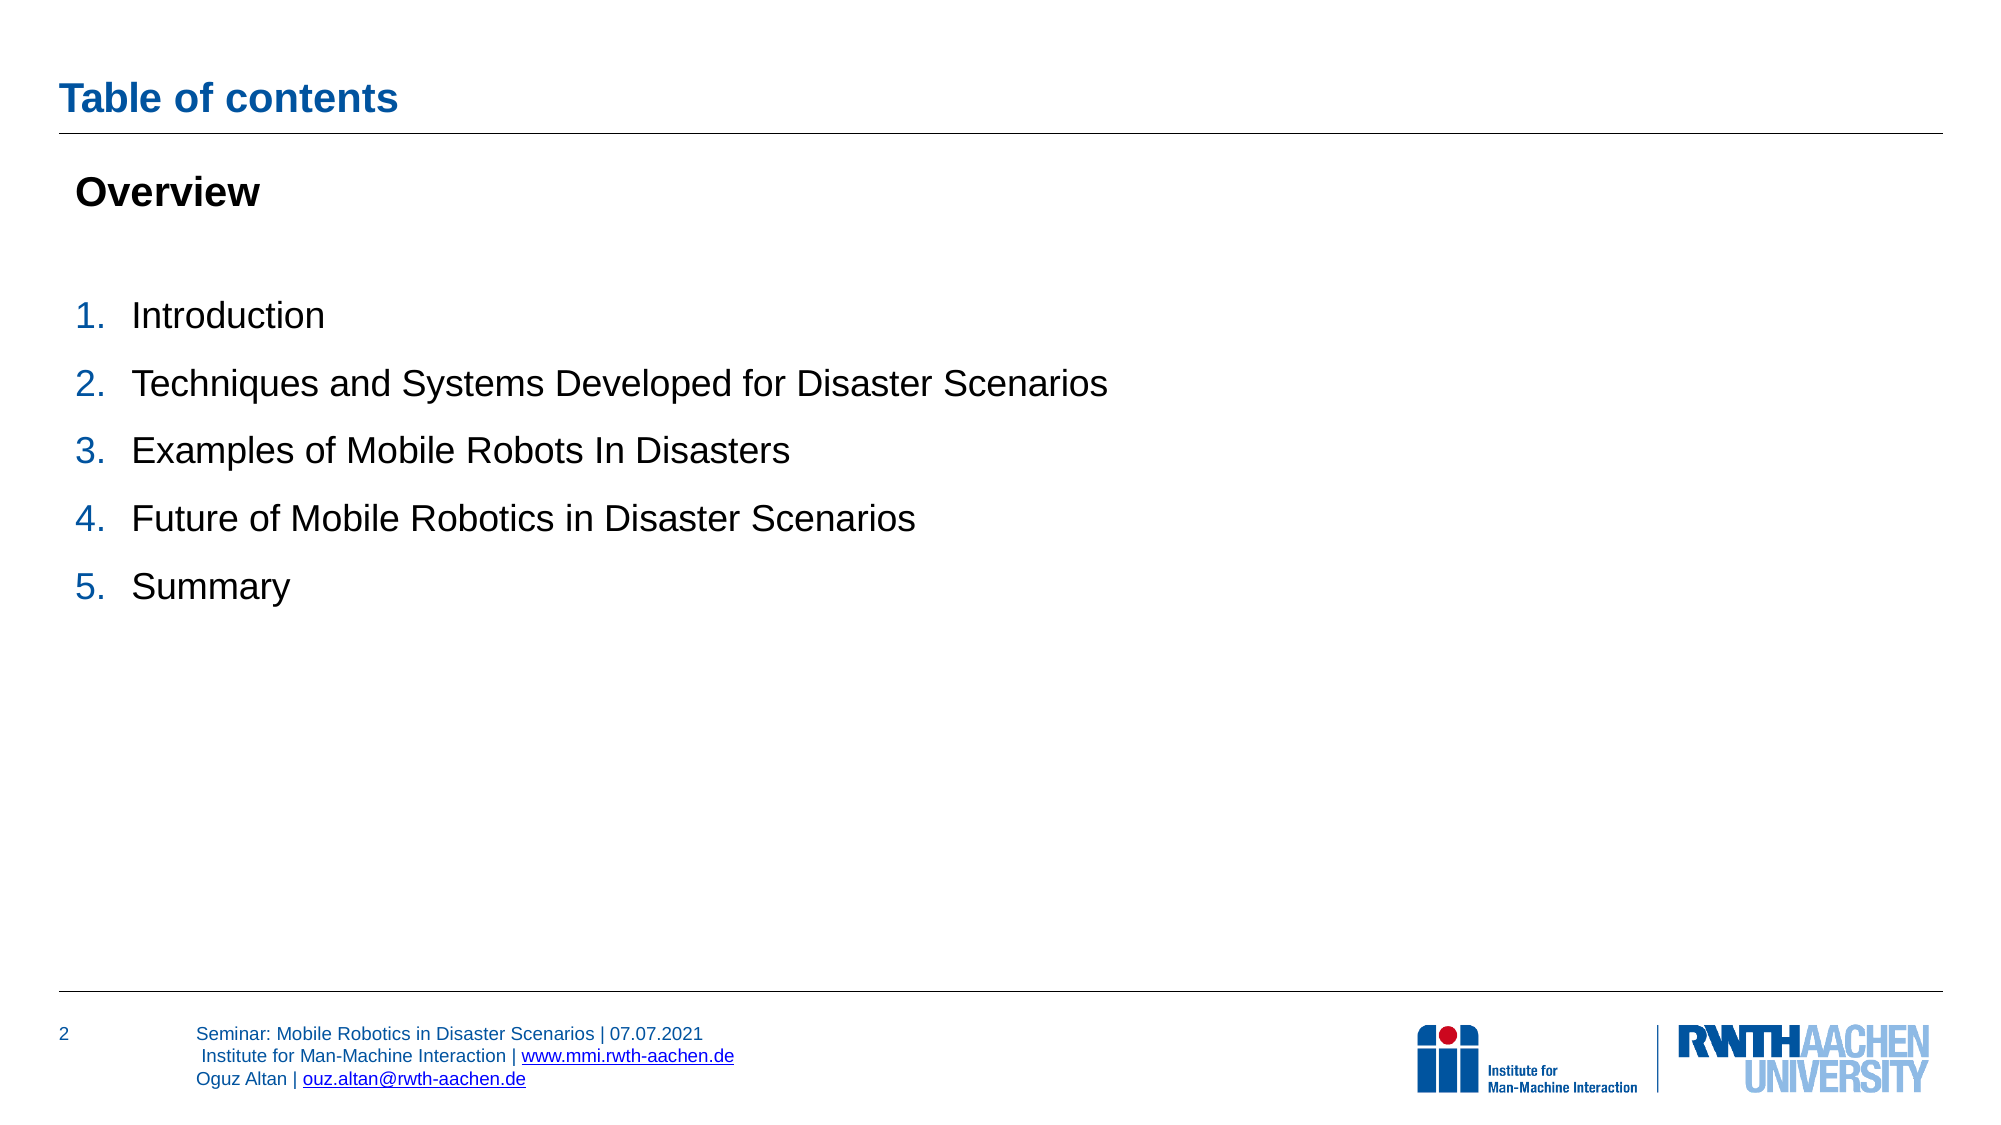

# Table of contents
Overview

Introduction
Techniques and Systems Developed for Disaster Scenarios
Examples of Mobile Robots In Disasters
Future of Mobile Robotics in Disaster Scenarios
Summary

2
Seminar: Mobile Robotics in Disaster Scenarios | 07.07.2021
 Institute for Man-Machine Interaction | www.mmi.rwth-aachen.de
Oguz Altan | ouz.altan@rwth-aachen.de